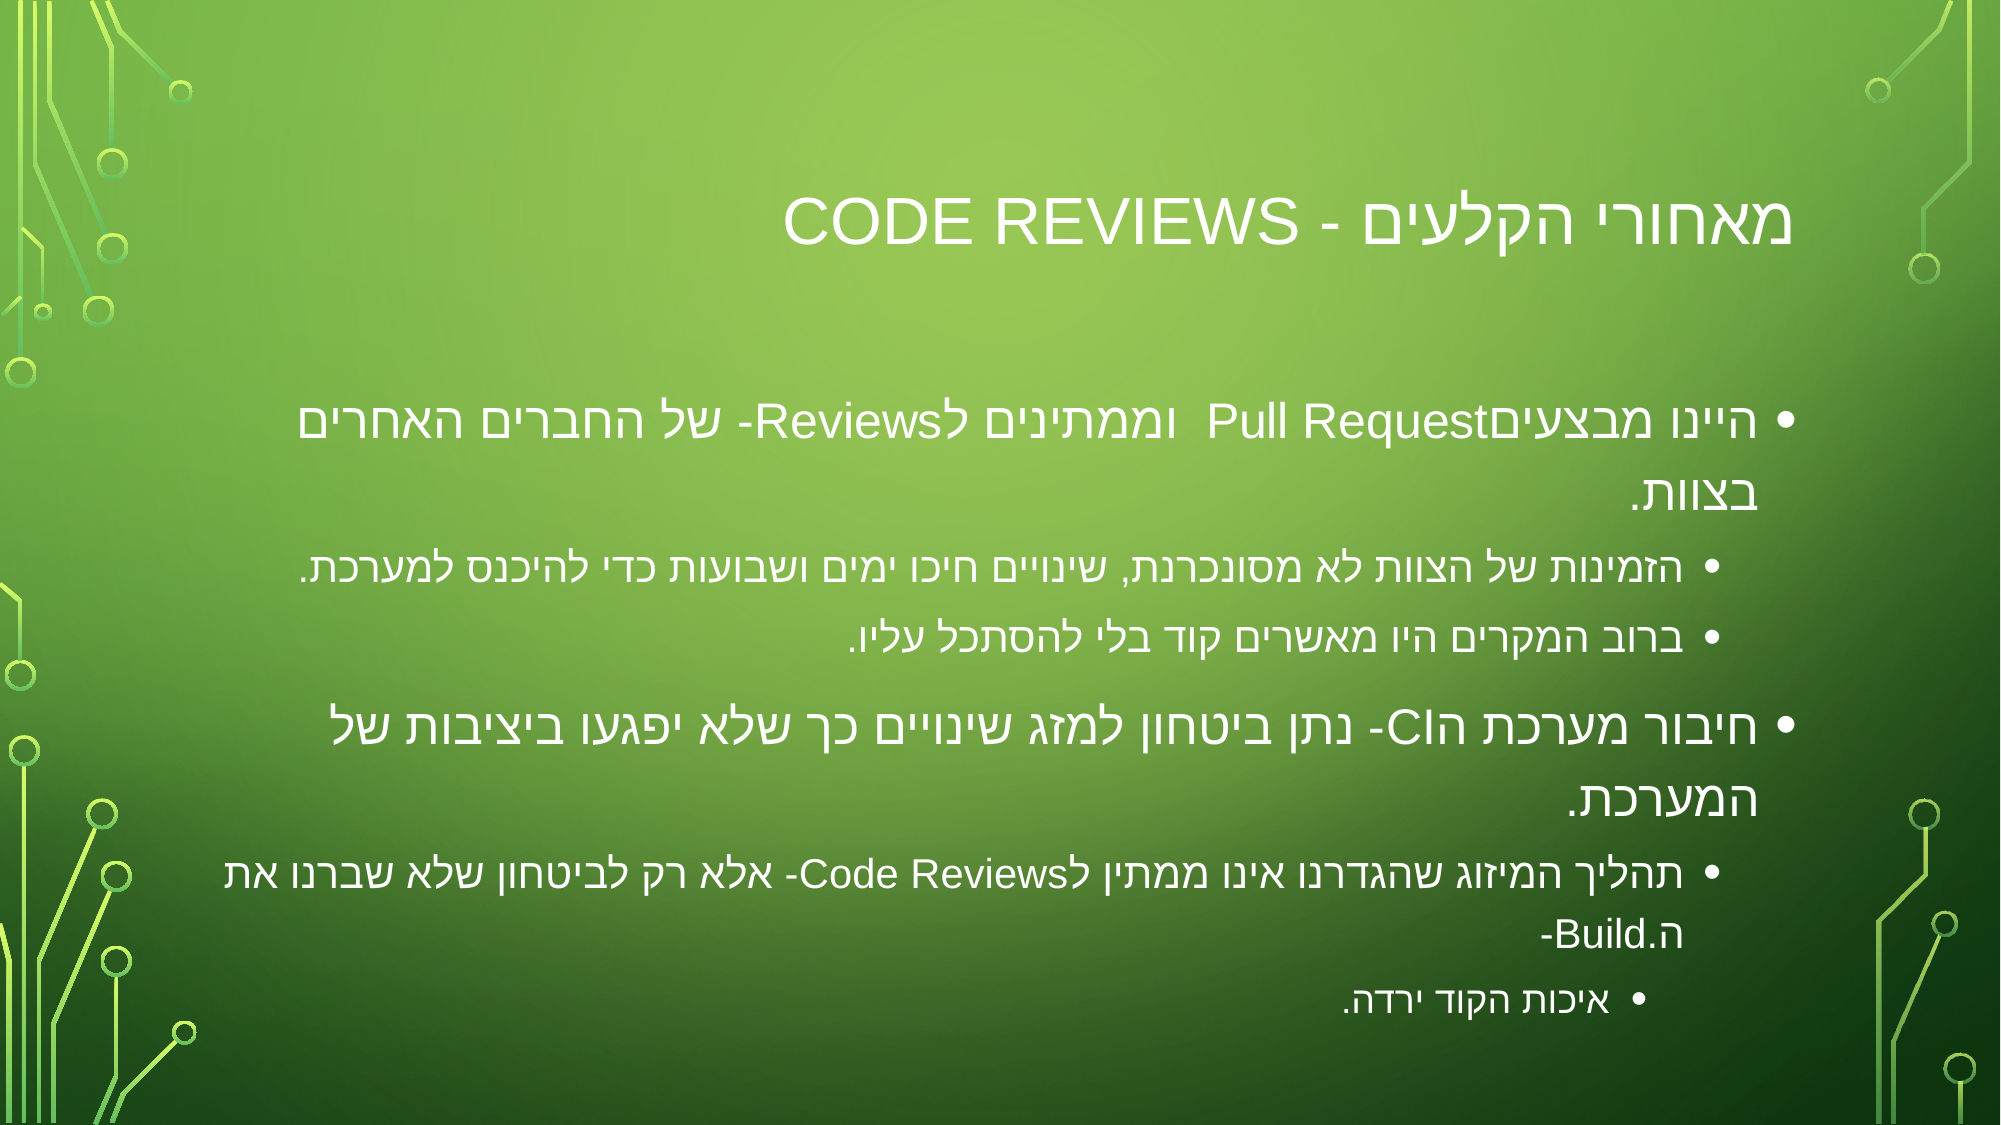

# מאחורי הקלעים - CODE REVIEWS
היינו מבצעיםPull Request  וממתינים לReviews- של החברים האחרים בצוות.
הזמינות של הצוות לא מסונכרנת, שינויים חיכו ימים ושבועות כדי להיכנס למערכת.
ברוב המקרים היו מאשרים קוד בלי להסתכל עליו.
חיבור מערכת הCI- נתן ביטחון למזג שינויים כך שלא יפגעו ביציבות של המערכת.
תהליך המיזוג שהגדרנו אינו ממתין לCode Reviews- אלא רק לביטחון שלא שברנו את ה.Build-
איכות הקוד ירדה.